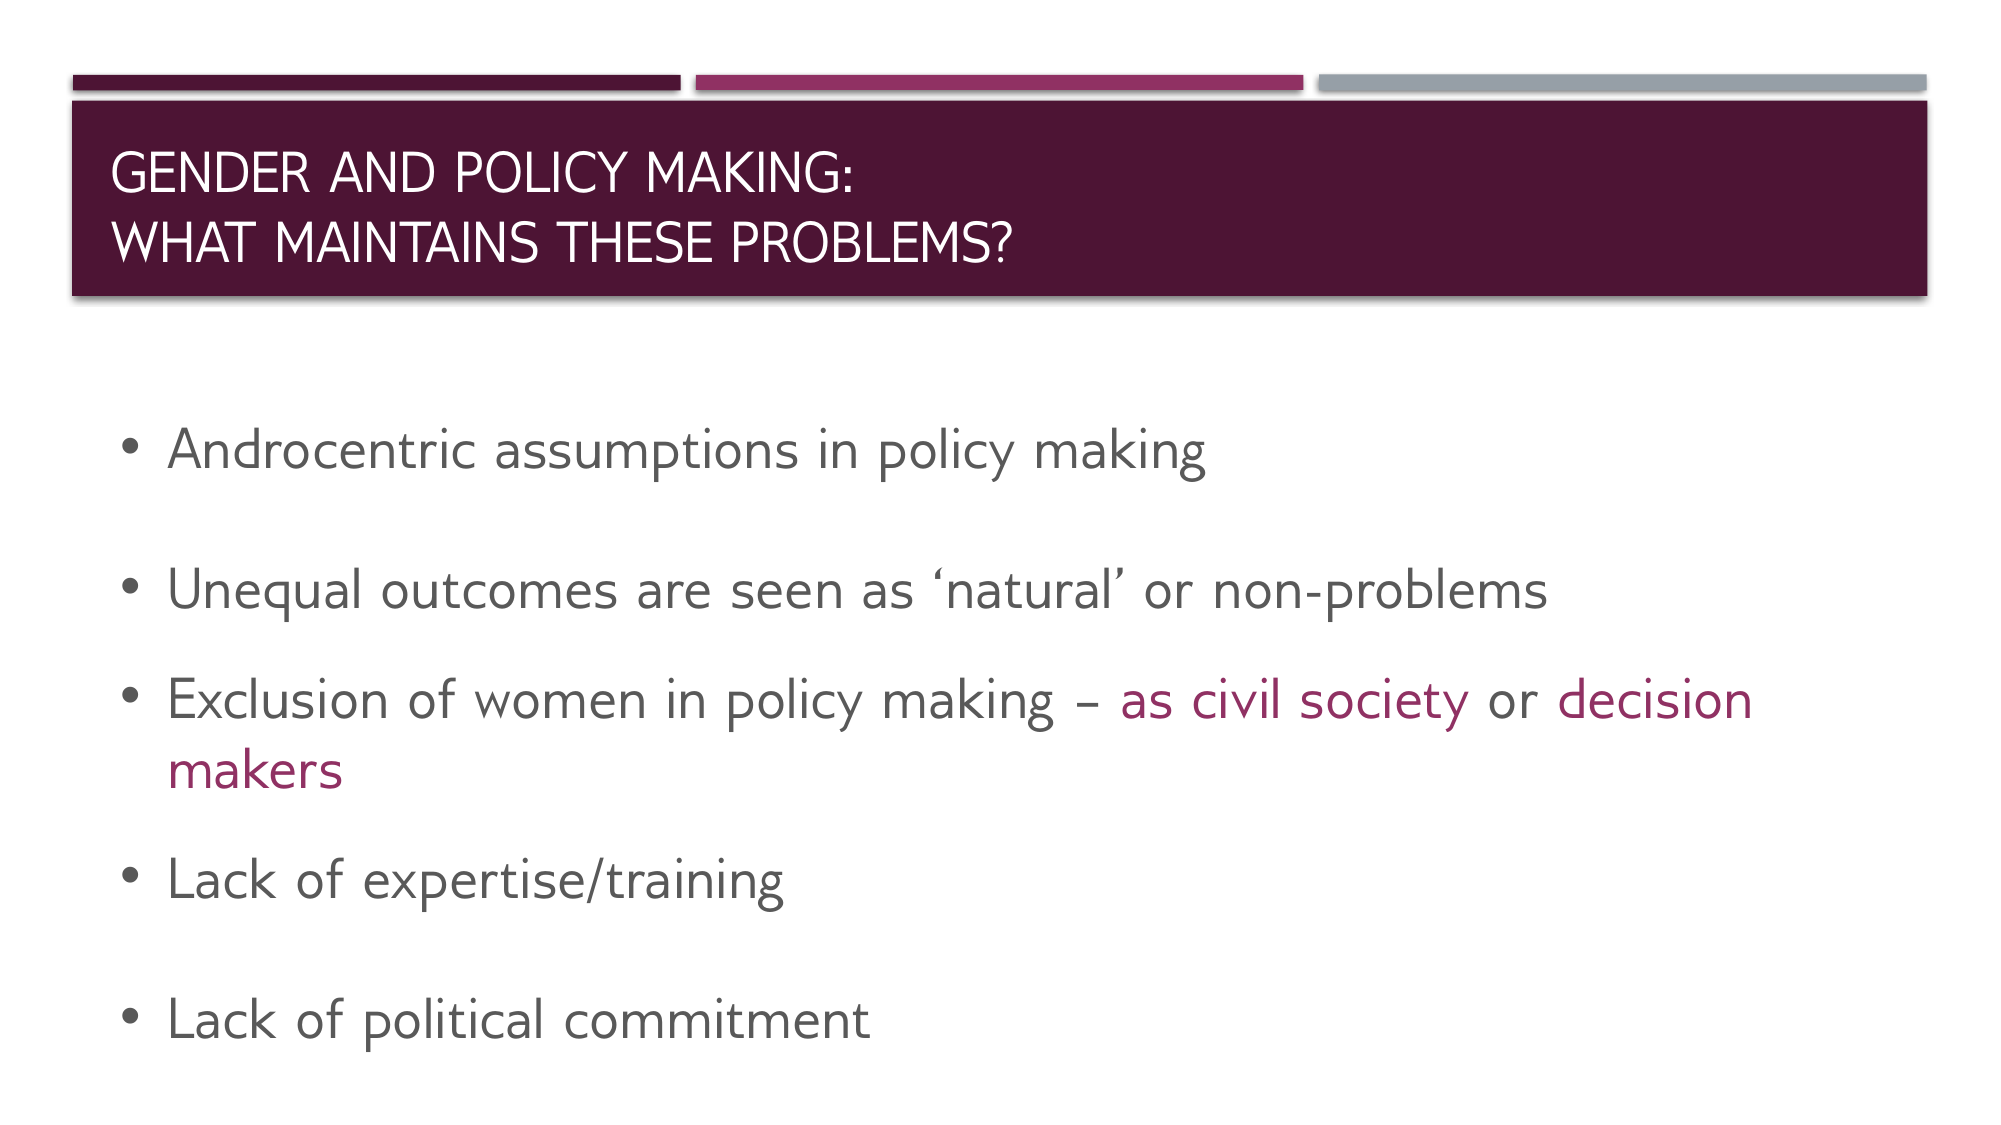

# Gender and policy making: What Maintains these problems?
Androcentric assumptions in policy making

Unequal outcomes are seen as ‘natural’ or non-problems

Exclusion of women in policy making – as civil society or decision makers

Lack of expertise/training

Lack of political commitment